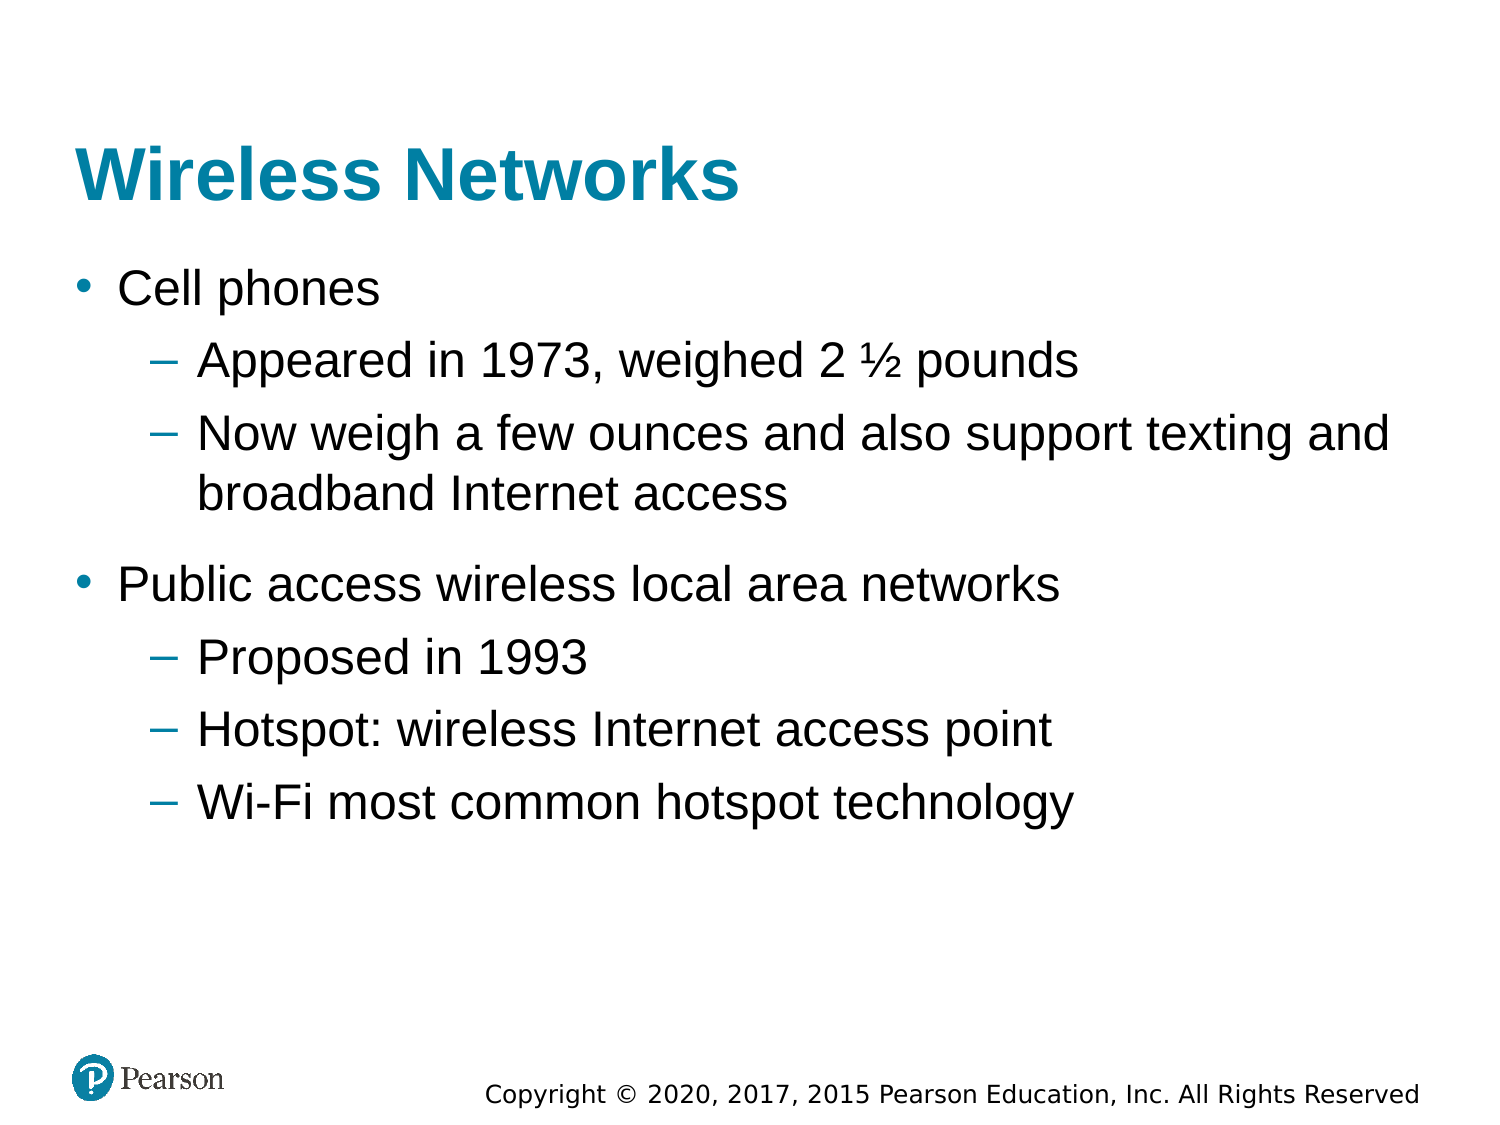

# Wireless Networks
Cell phones
Appeared in 1973, weighed 2 ½ pounds
Now weigh a few ounces and also support texting and broadband Internet access
Public access wireless local area networks
Proposed in 1993
Hotspot: wireless Internet access point
Wi-Fi most common hotspot technology